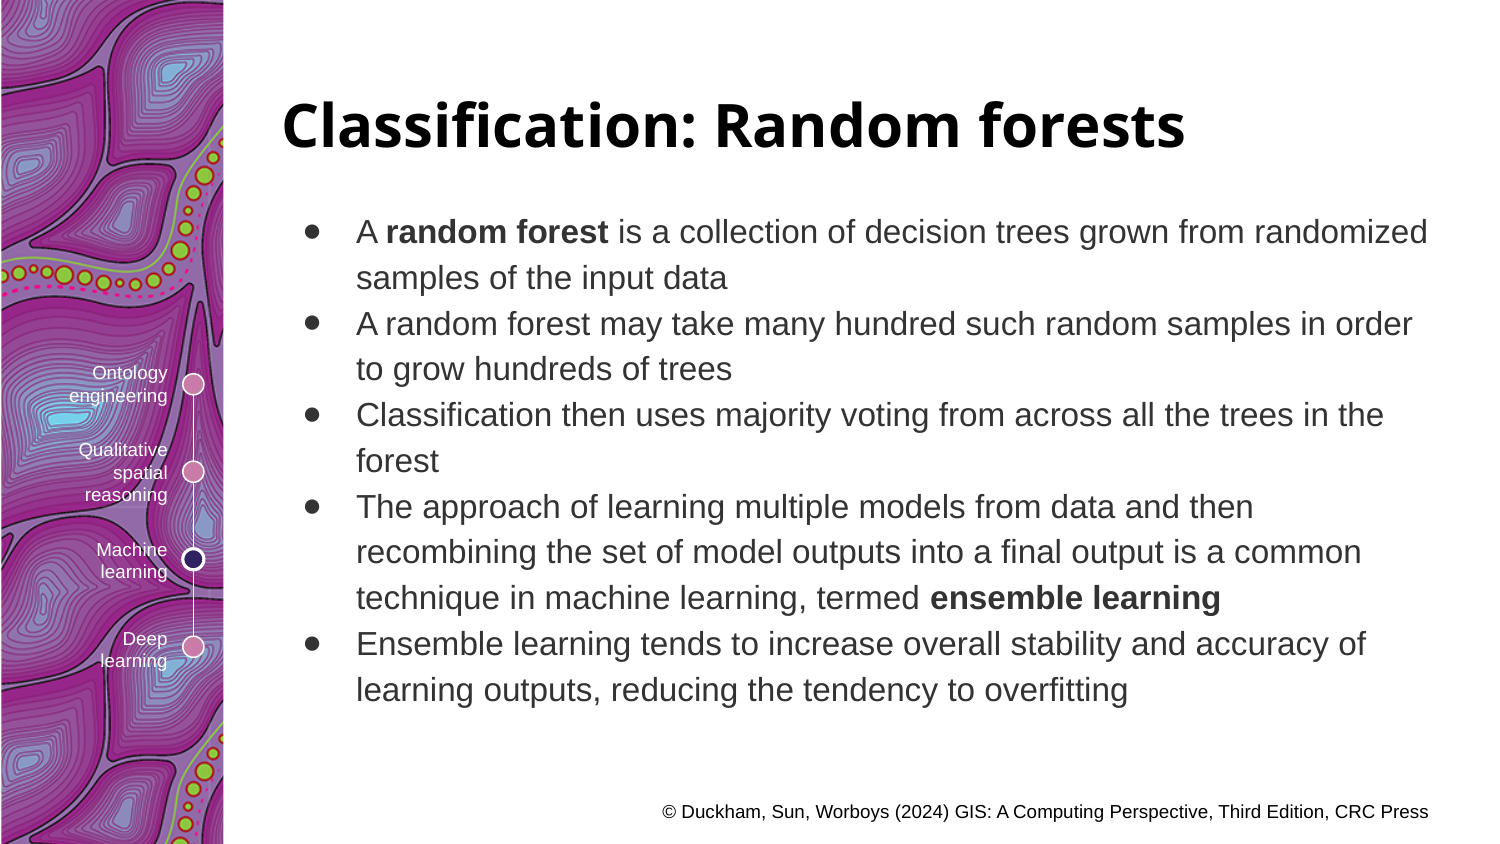

# Classification: Random forests
A random forest is a collection of decision trees grown from randomized samples of the input data
A random forest may take many hundred such random samples in order to grow hundreds of trees
Classification then uses majority voting from across all the trees in the forest
The approach of learning multiple models from data and then recombining the set of model outputs into a final output is a common technique in machine learning, termed ensemble learning
Ensemble learning tends to increase overall stability and accuracy of learning outputs, reducing the tendency to overfitting